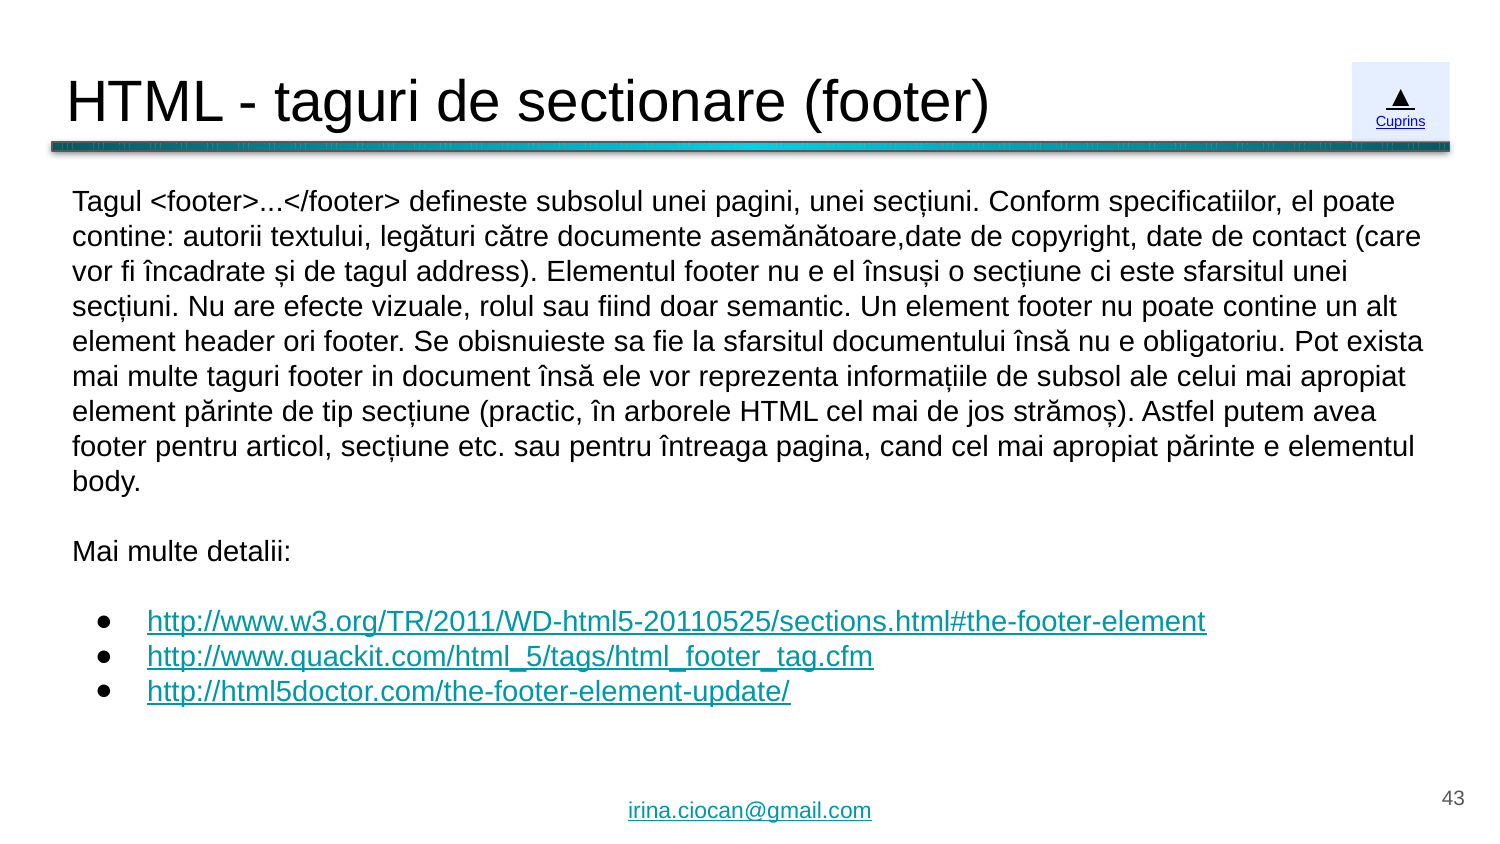

# HTML - taguri de sectionare (footer)
▲
Cuprins

Tagul <footer>...</footer> defineste subsolul unei pagini, unei secțiuni. Conform specificatiilor, el poate contine: autorii textului, legături către documente asemănătoare,date de copyright, date de contact (care vor fi încadrate și de tagul address). Elementul footer nu e el însuși o secțiune ci este sfarsitul unei secțiuni. Nu are efecte vizuale, rolul sau fiind doar semantic. Un element footer nu poate contine un alt element header ori footer. Se obisnuieste sa fie la sfarsitul documentului însă nu e obligatoriu. Pot exista mai multe taguri footer in document însă ele vor reprezenta informațiile de subsol ale celui mai apropiat element părinte de tip secțiune (practic, în arborele HTML cel mai de jos strămoș). Astfel putem avea footer pentru articol, secțiune etc. sau pentru întreaga pagina, cand cel mai apropiat părinte e elementul body.

Mai multe detalii:

http://www.w3.org/TR/2011/WD-html5-20110525/sections.html#the-footer-element
http://www.quackit.com/html_5/tags/html_footer_tag.cfm
http://html5doctor.com/the-footer-element-update/

43
irina.ciocan@gmail.com